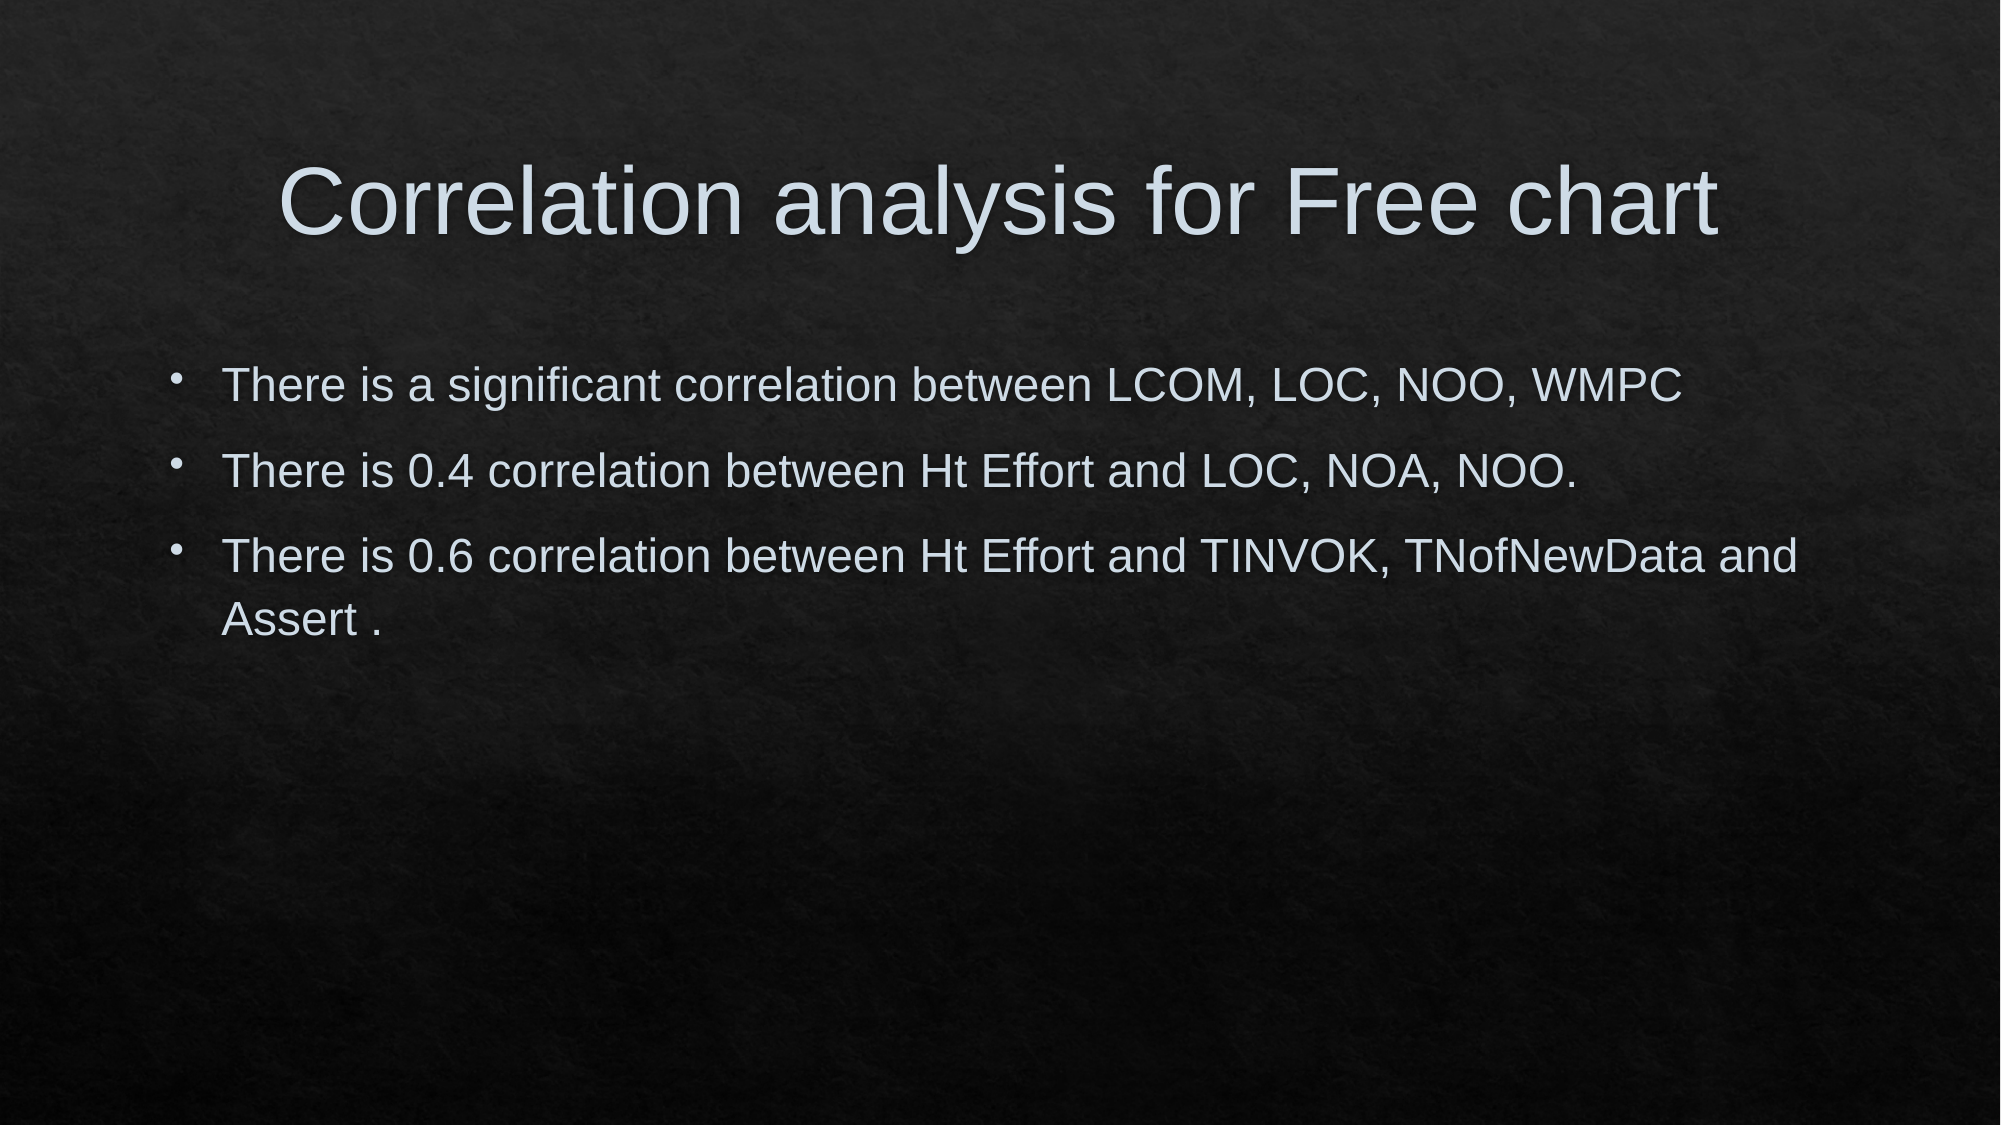

# Correlation analysis for Free chart
There is a significant correlation between LCOM, LOC, NOO, WMPC
There is 0.4 correlation between Ht Effort and LOC, NOA, NOO.
There is 0.6 correlation between Ht Effort and TINVOK, TNofNewData and Assert .